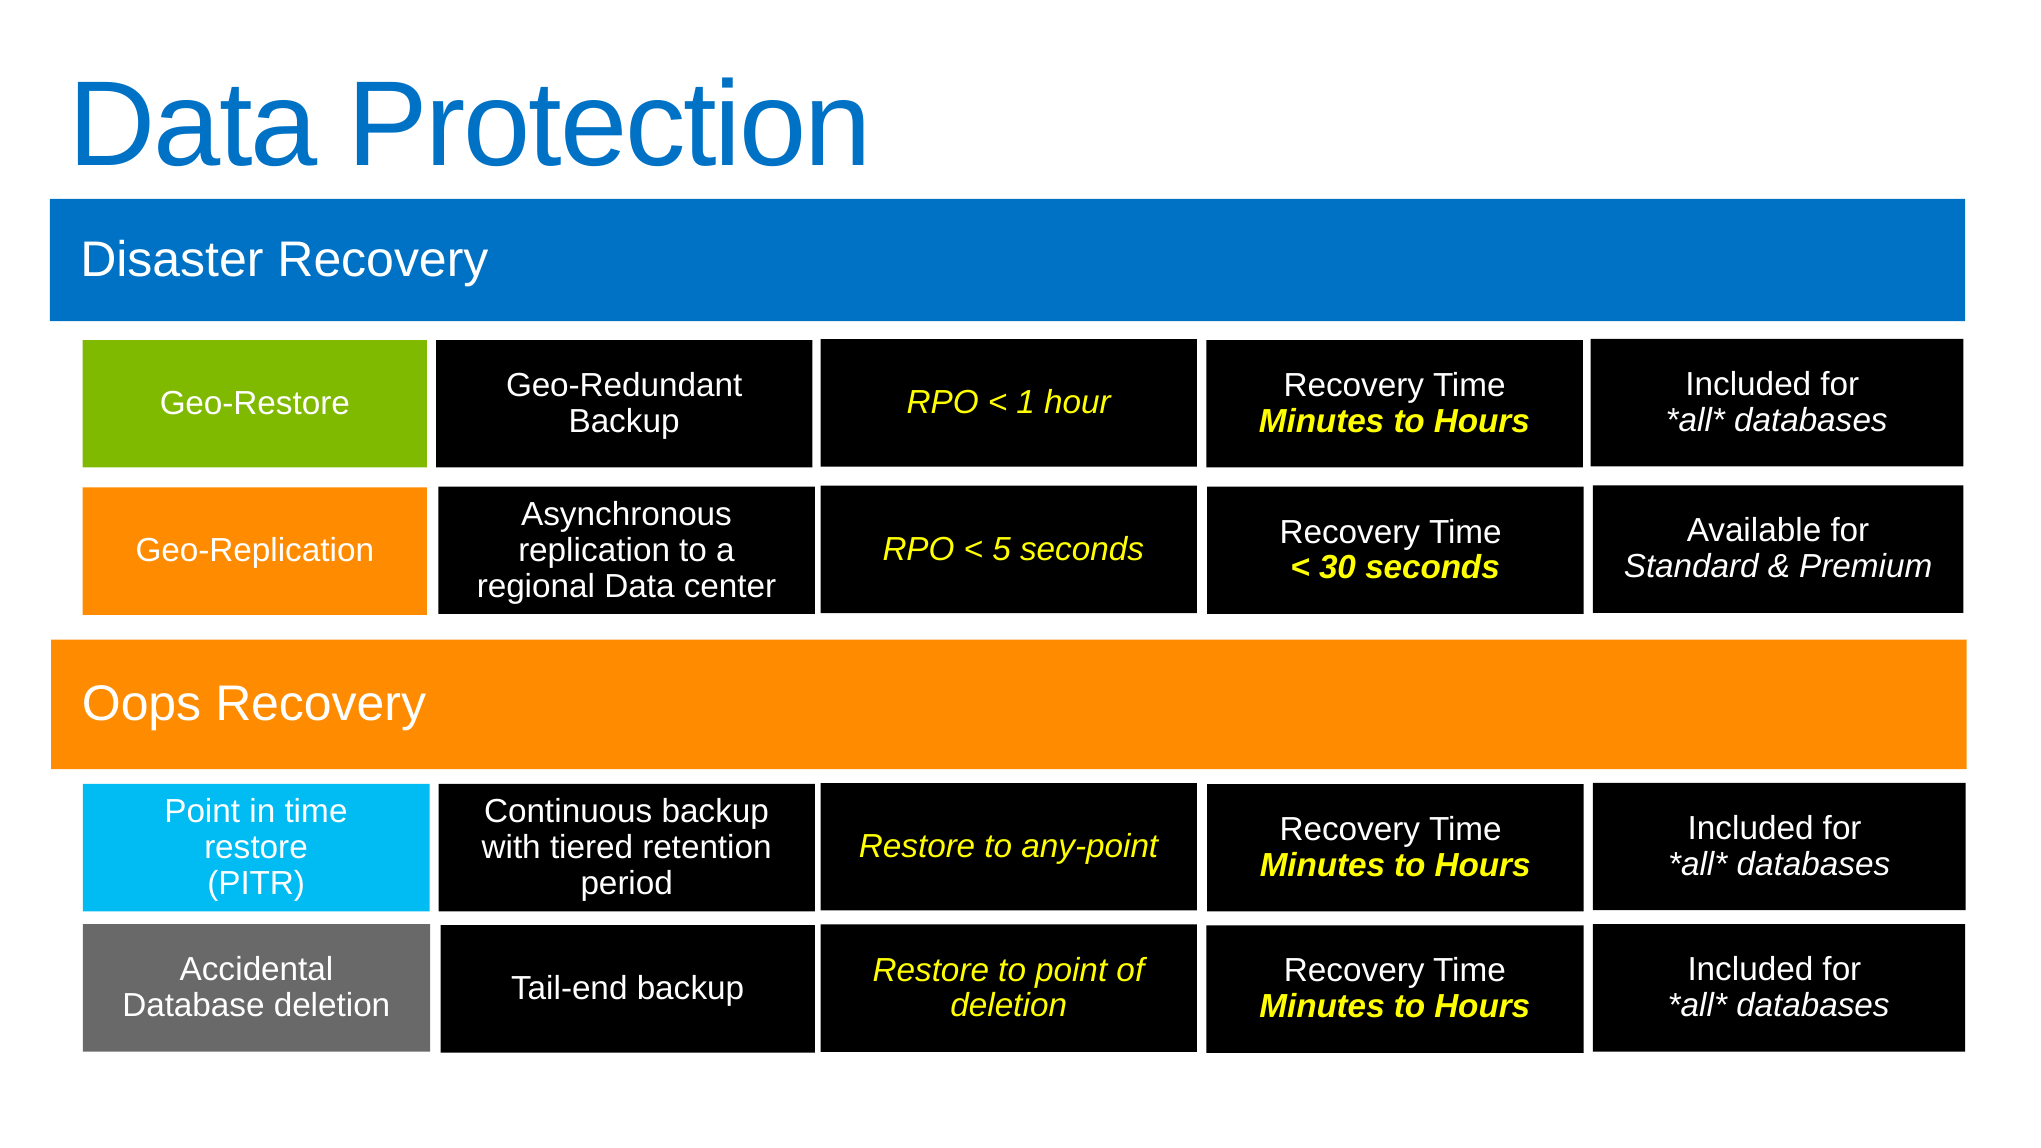

# Data Protection
Disaster Recovery
Included for
*all* databases
RPO < 1 hour
Geo-Restore
Geo-Redundant Backup
Recovery Time Minutes to Hours
Available for Standard & Premium
 RPO < 5 seconds
Asynchronous replication to a regional Data center
Recovery Time
< 30 seconds
Geo-Replication
Oops Recovery
Included for
*all* databases
Restore to any-point
Point in time restore
(PITR)
Continuous backup with tiered retention period
Recovery Time  Minutes to Hours
Accidental Database deletion
Included for
*all* databases
Restore to point of deletion
Tail-end backup
Recovery Time Minutes to Hours